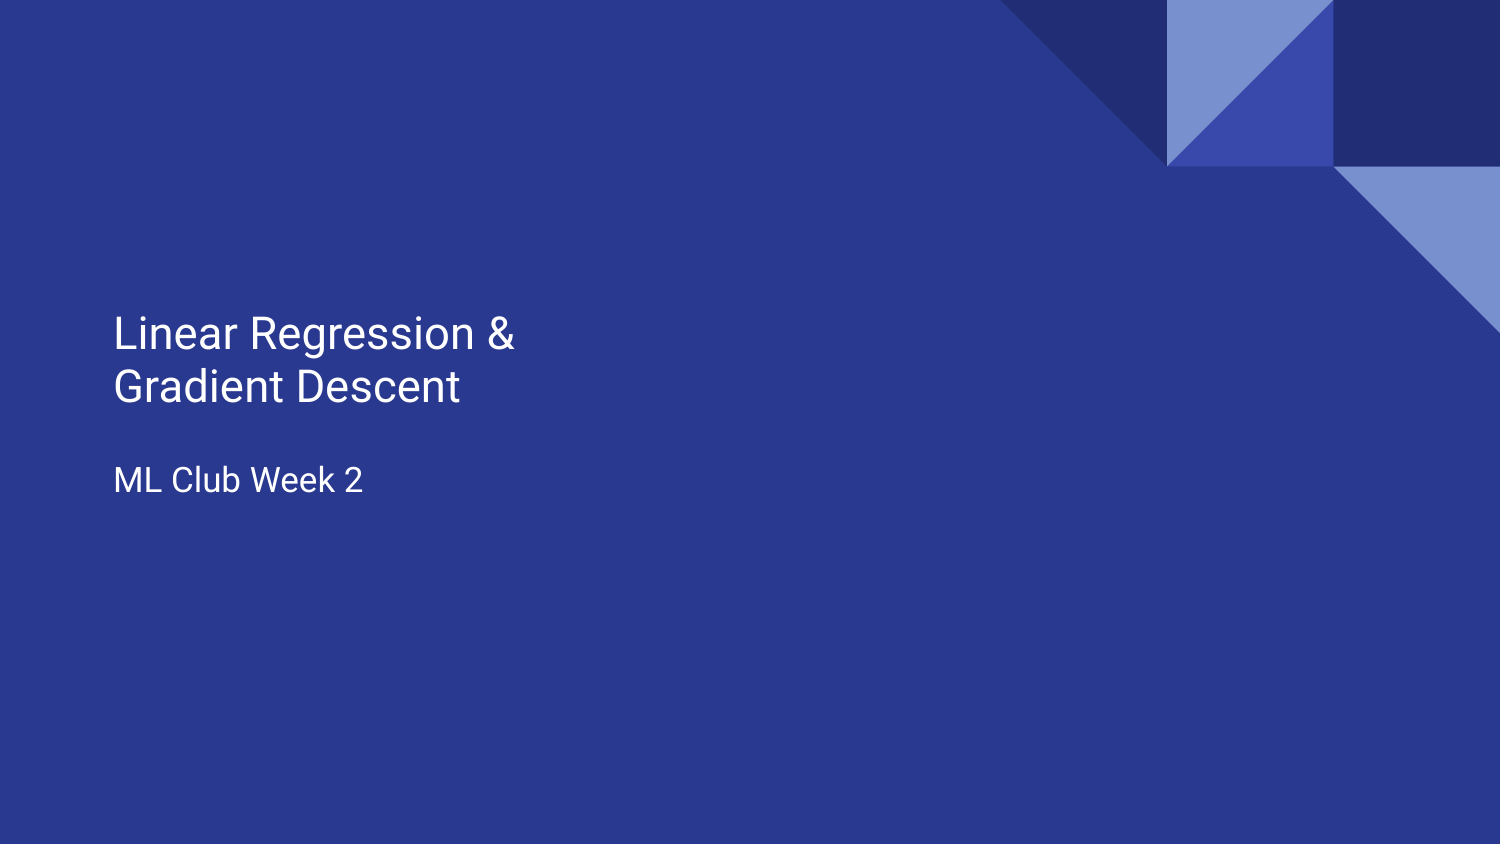

# Linear Regression &
Gradient Descent
ML Club Week 2